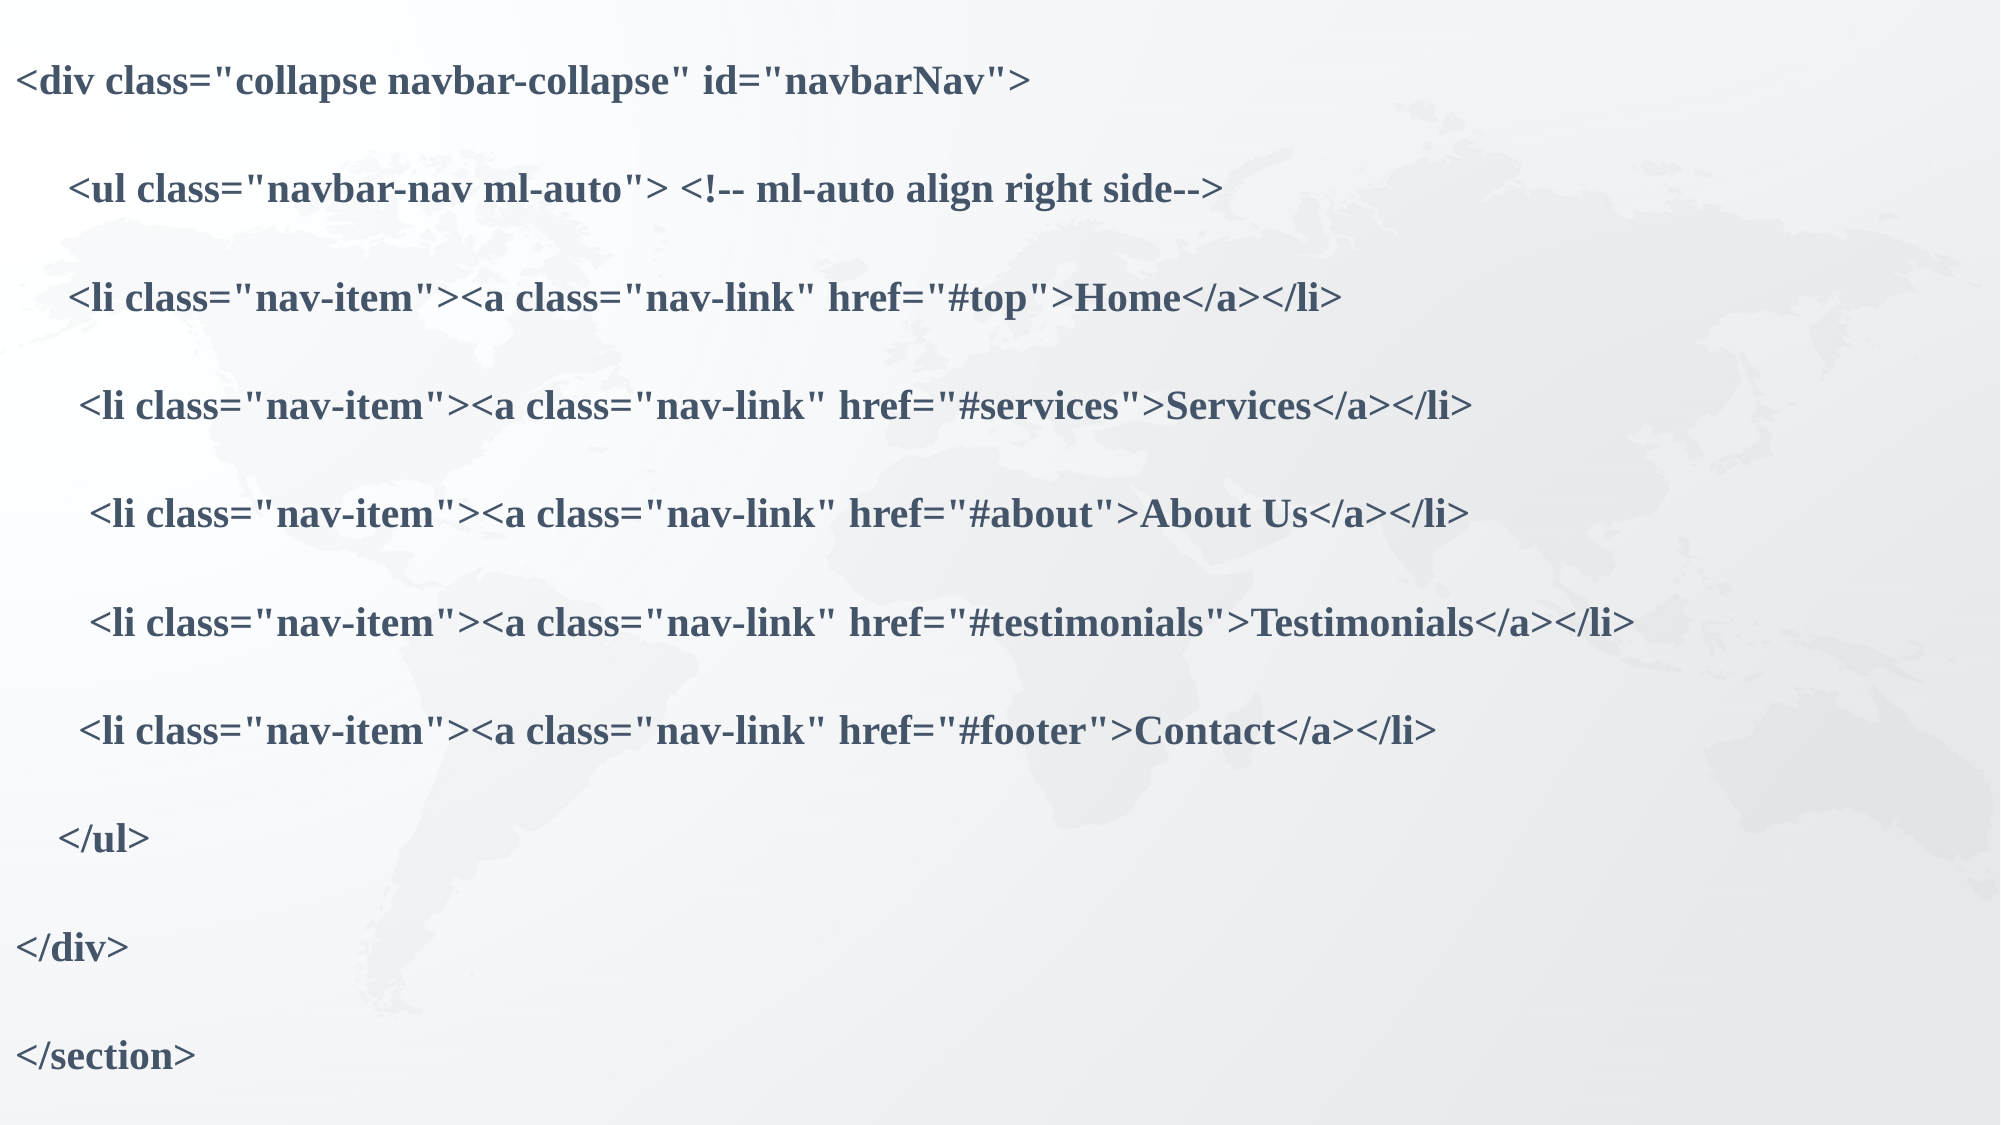

<div class="collapse navbar-collapse" id="navbarNav">
     <ul class="navbar-nav ml-auto"> <!-- ml-auto align right side-->
     <li class="nav-item"><a class="nav-link" href="#top">Home</a></li>
      <li class="nav-item"><a class="nav-link" href="#services">Services</a></li>
       <li class="nav-item"><a class="nav-link" href="#about">About Us</a></li>
       <li class="nav-item"><a class="nav-link" href="#testimonials">Testimonials</a></li>
      <li class="nav-item"><a class="nav-link" href="#footer">Contact</a></li>
    </ul>
</div>
</section>